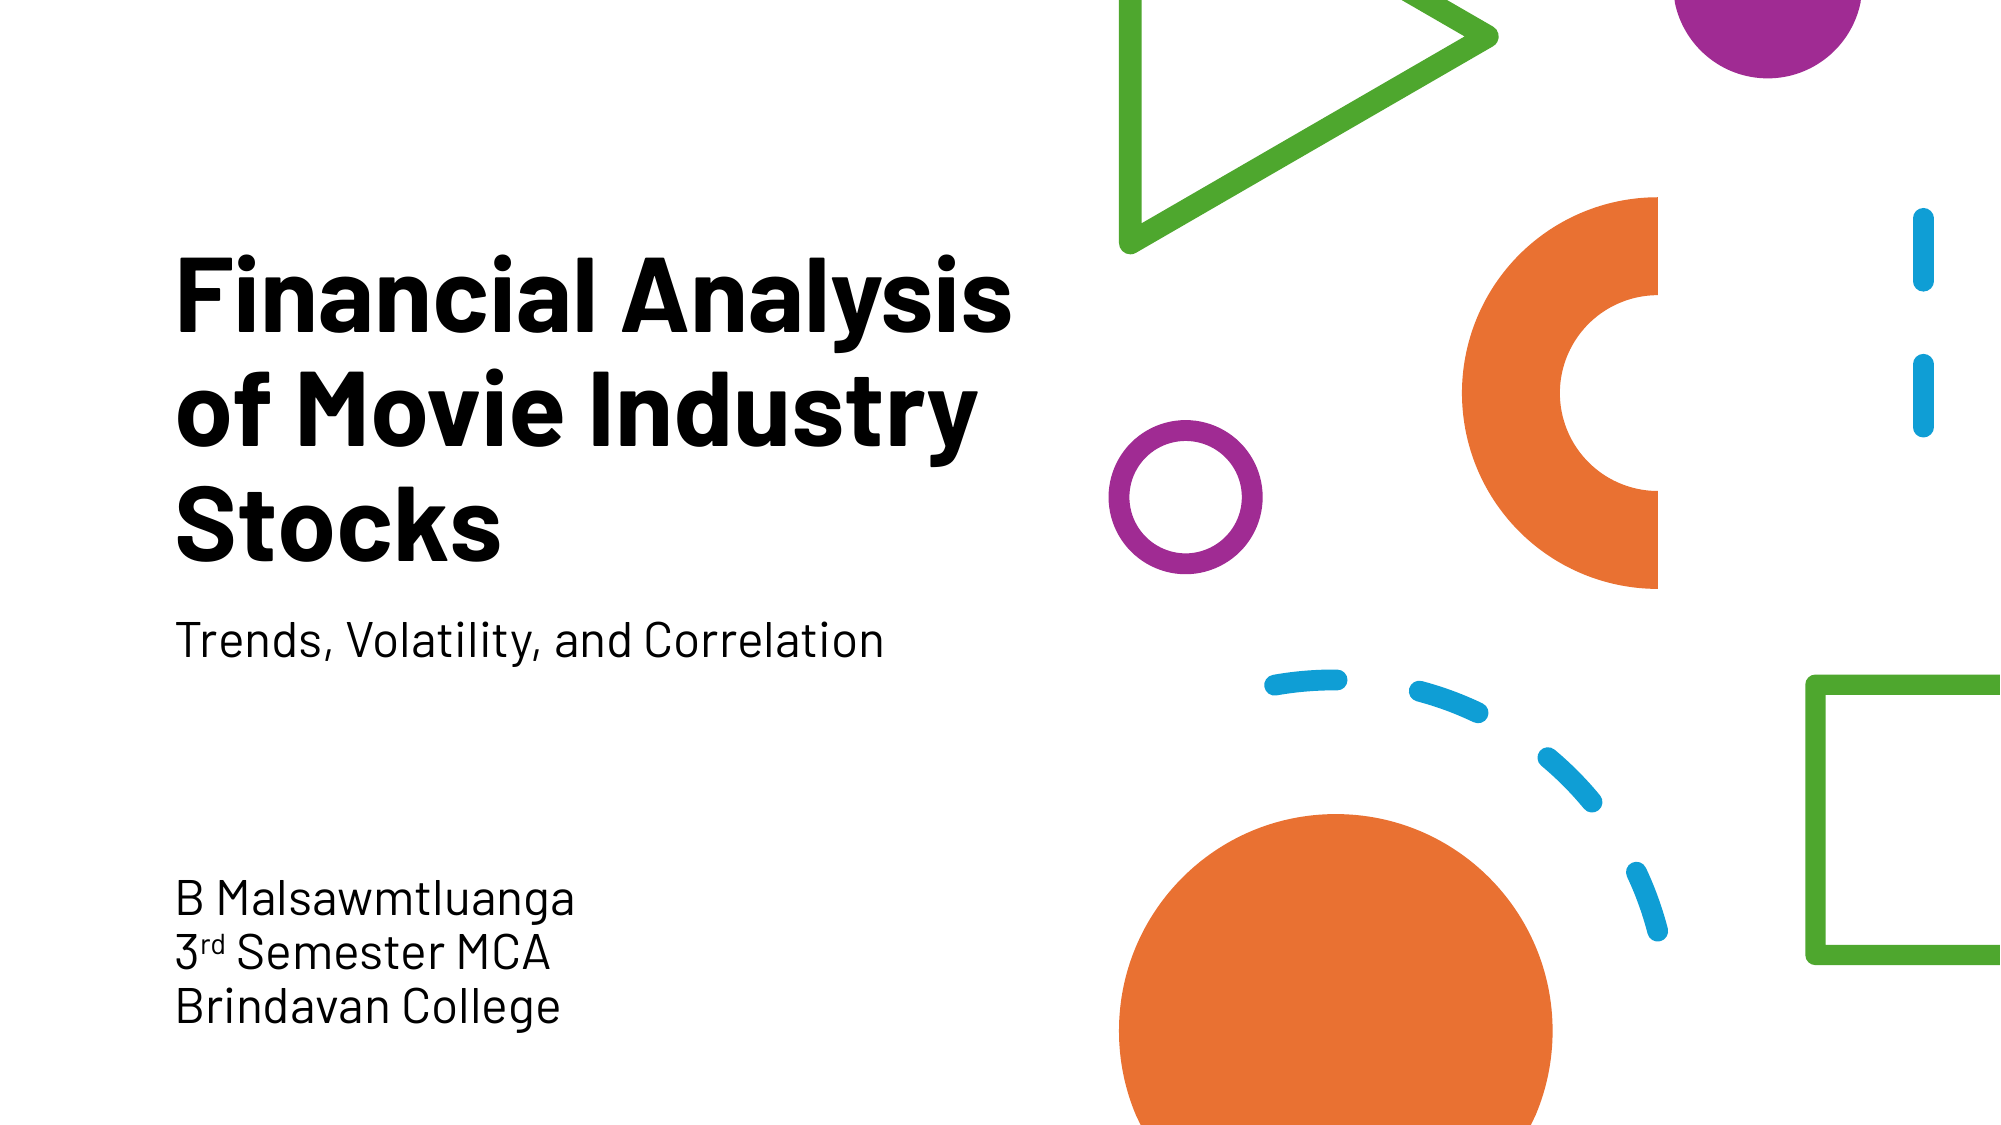

# Financial Analysis of Movie Industry Stocks

Trends, Volatility, and Correlation

B Malsawmtluanga
3rd Semester MCA
Brindavan College